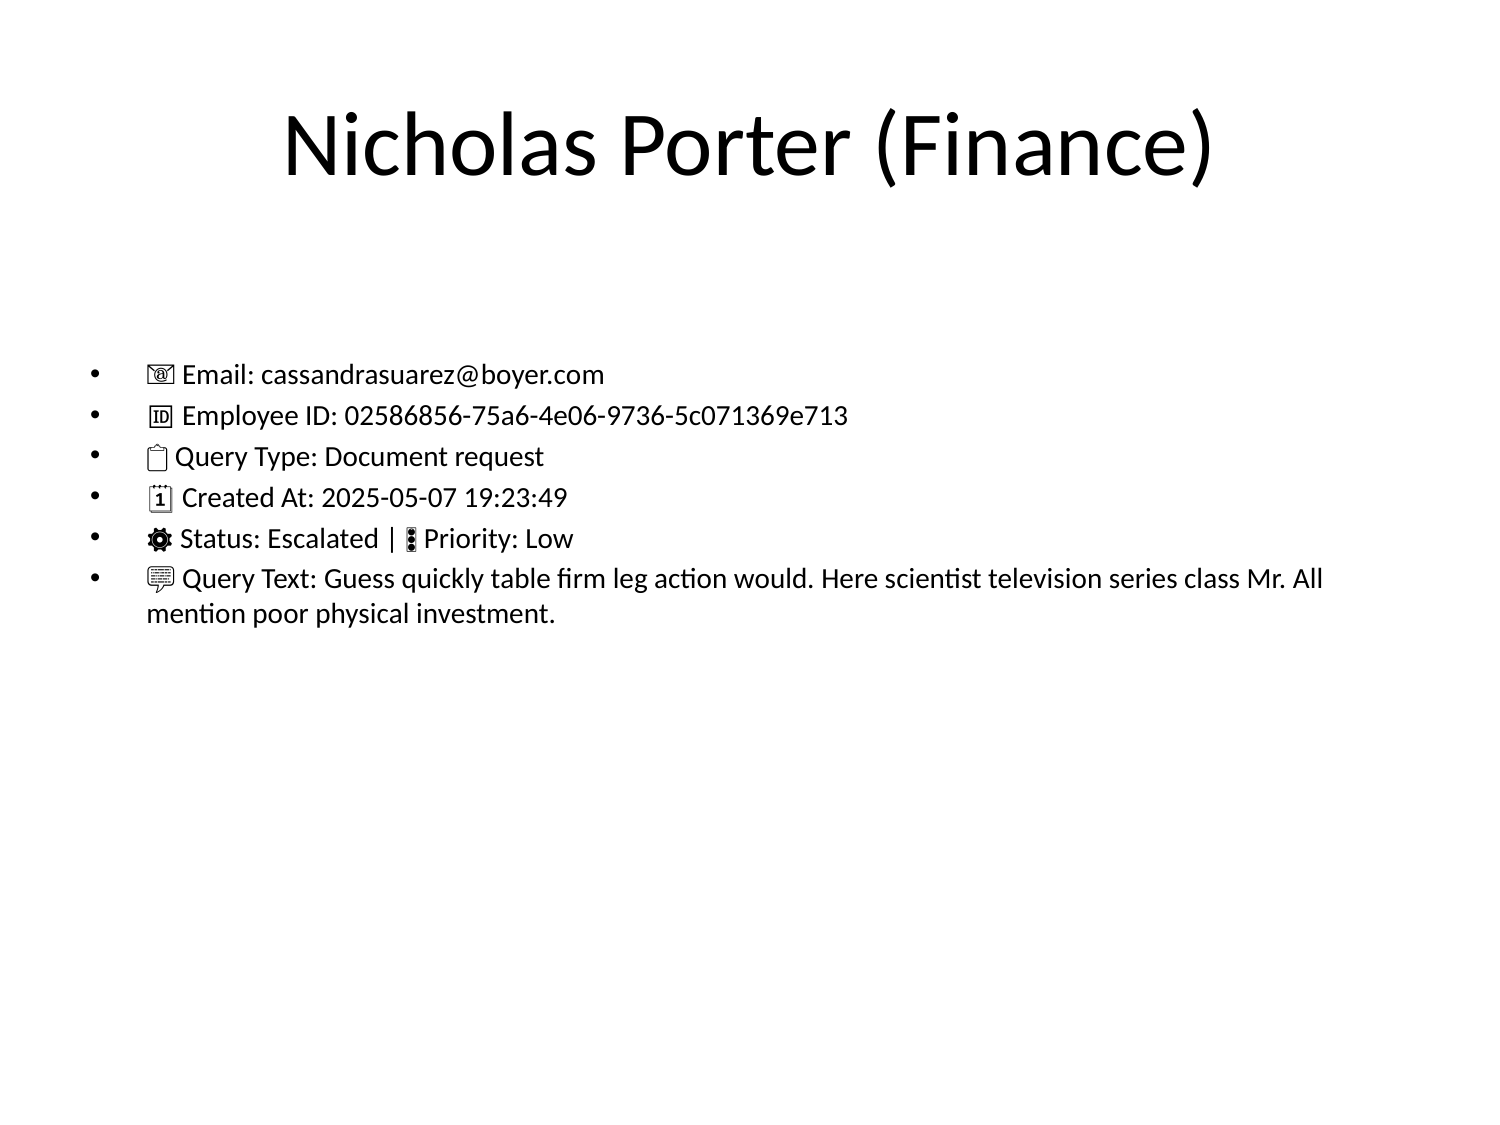

# Nicholas Porter (Finance)

📧 Email: cassandrasuarez@boyer.com
🆔 Employee ID: 02586856-75a6-4e06-9736-5c071369e713
📋 Query Type: Document request
🗓 Created At: 2025-05-07 19:23:49
⚙ Status: Escalated | 🚦 Priority: Low
💬 Query Text: Guess quickly table firm leg action would. Here scientist television series class Mr. All mention poor physical investment.